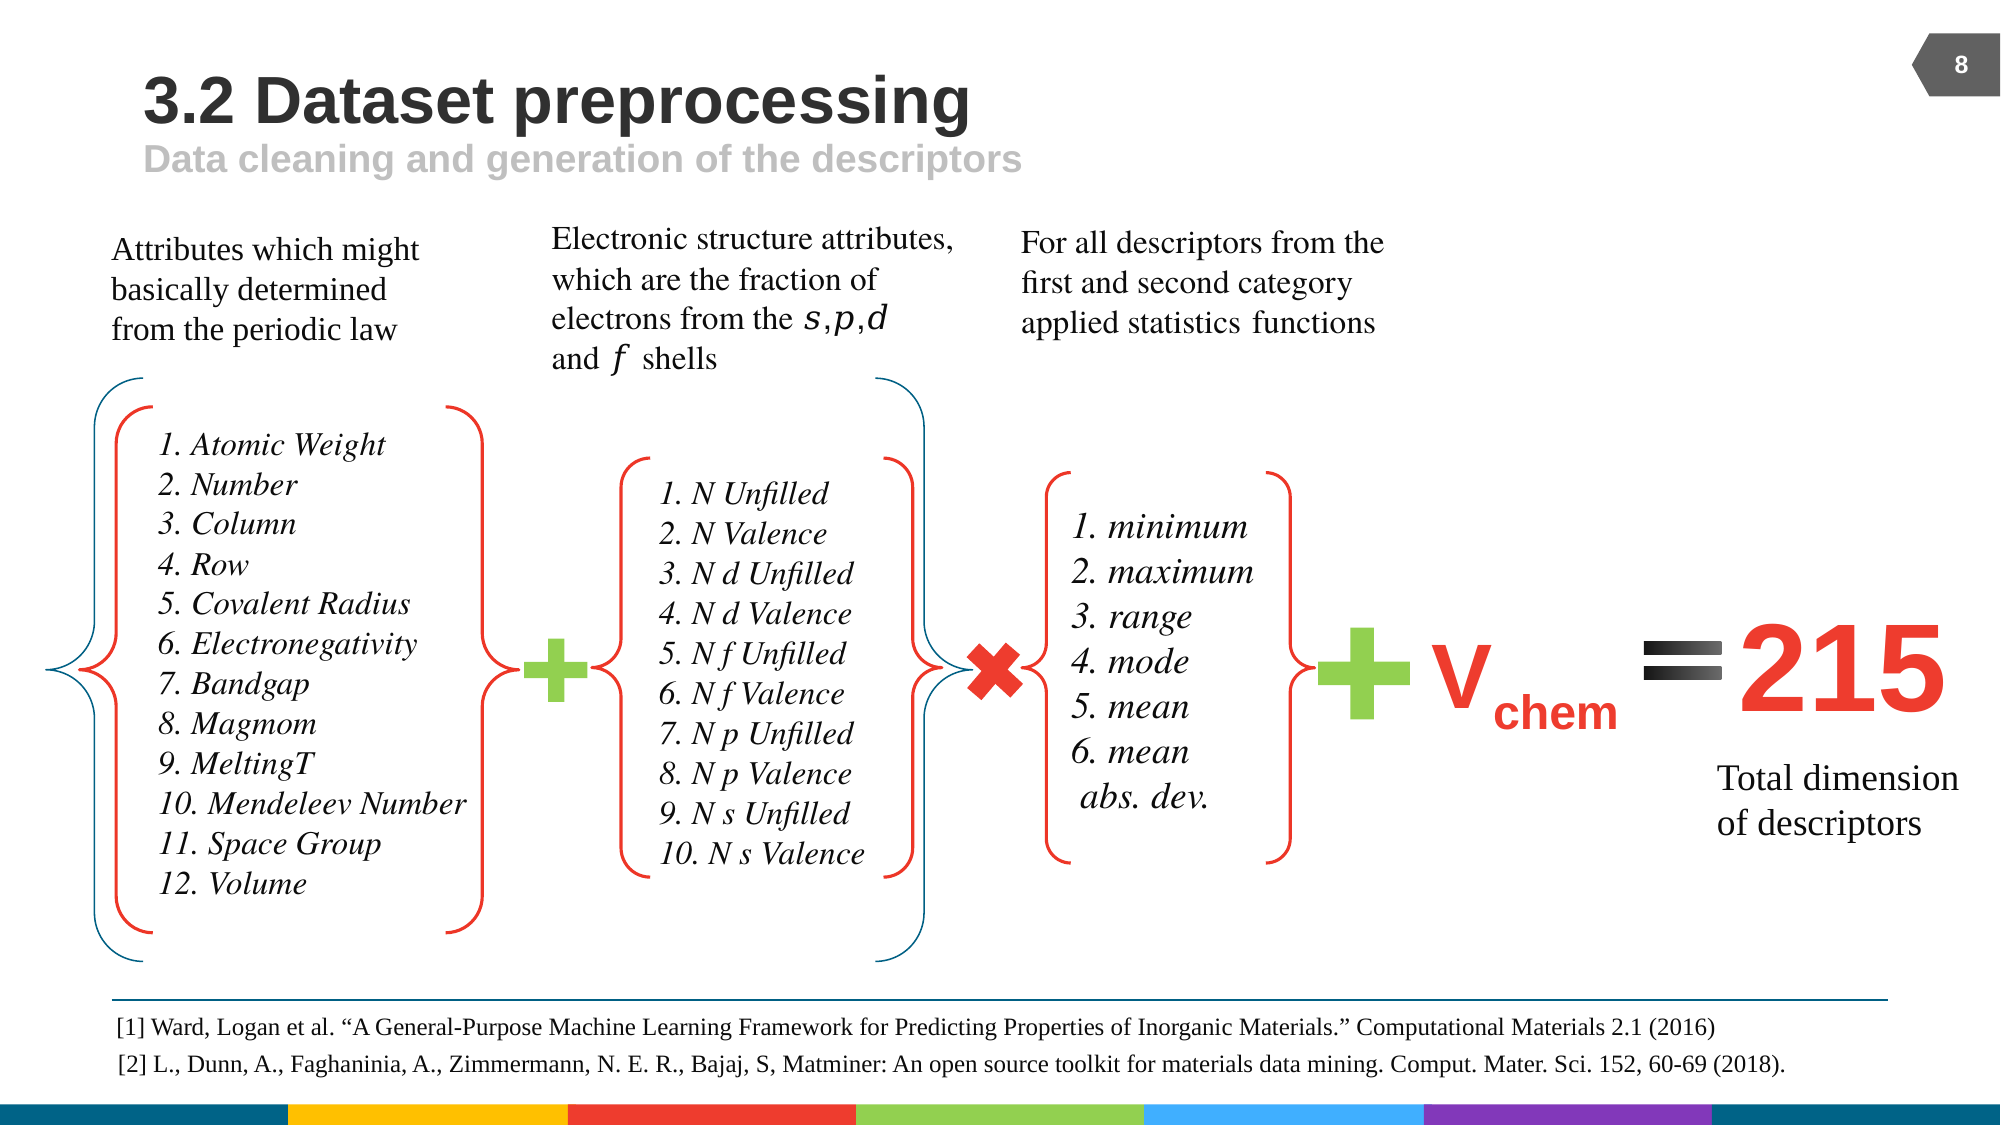

8
# 3.2 Dataset preprocessing
Data cleaning and generation of the descriptors
Electronic structure attributes, which are the fraction of electrons from the 𝑠,𝑝,𝑑 and 𝑓 shells
For all descriptors from the first and second category applied statistics functions
Attributes which might basically determined from the periodic law

1. Atomic Weight
2. Number
3. Column
4. Row
5. Covalent Radius
6. Electronegativity
7. Bandgap
8. Magmom
9. MeltingT
10. Mendeleev Number
11. Space Group
12. Volume

1. N Unfilled
2. N Valence
3. N d Unfilled
4. N d Valence
5. N f Unfilled
6. N f Valence
7. N p Unfilled
8. N p Valence
9. N s Unfilled
10. N s Valence

1. minimum
2. maximum
3. range
4. mode
5. mean
6. mean
 abs. dev.
215

Vchem

Total dimension of descriptors
[1] Ward, Logan et al. “A General-Purpose Machine Learning Framework for Predicting Properties of Inorganic Materials.” Computational Materials 2.1 (2016)
[2] L., Dunn, A., Faghaninia, A., Zimmermann, N. E. R., Bajaj, S, Matminer: An open source toolkit for materials data mining. Comput. Mater. Sci. 152, 60-69 (2018).